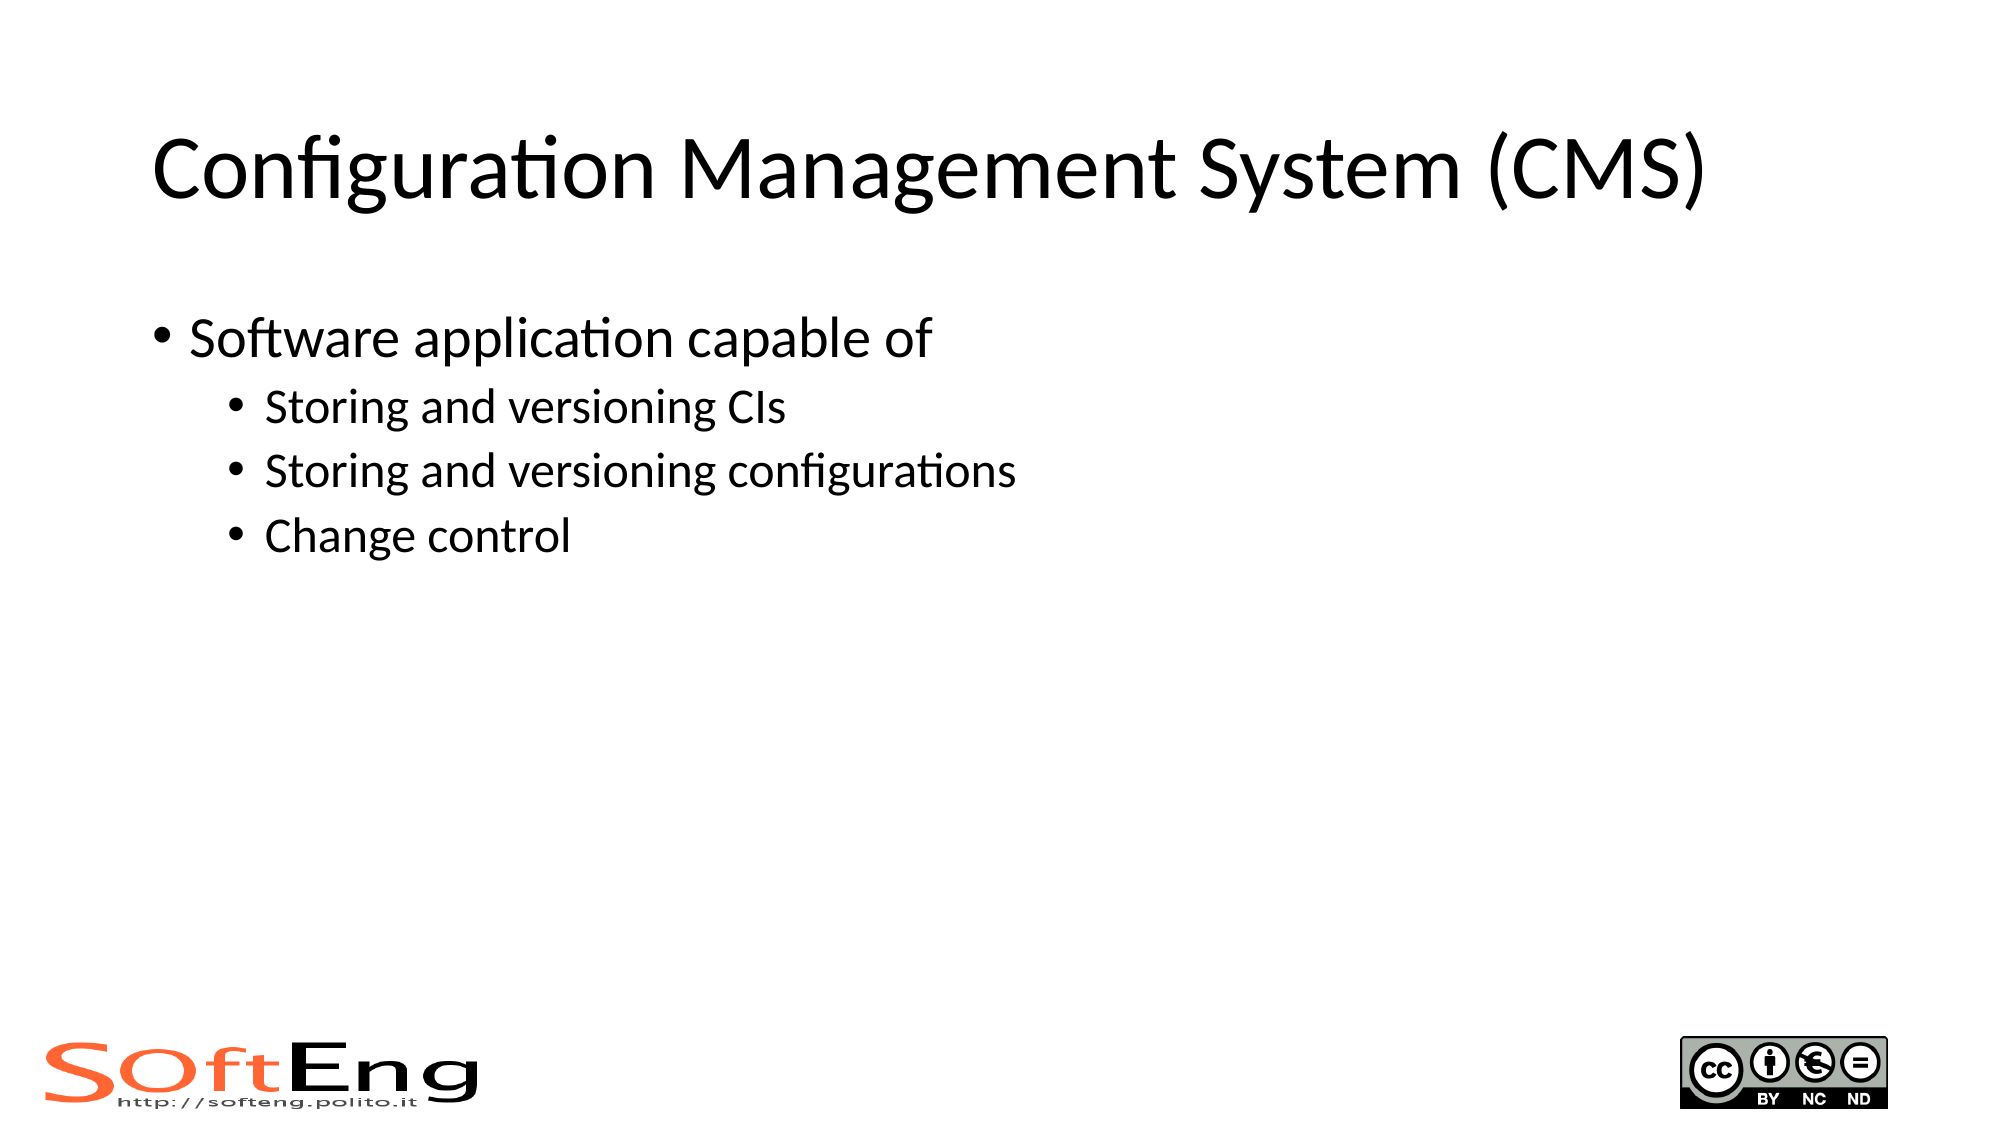

# Configuration Management System (CMS)
Software application capable of
Storing and versioning CIs
Storing and versioning configurations
Change control